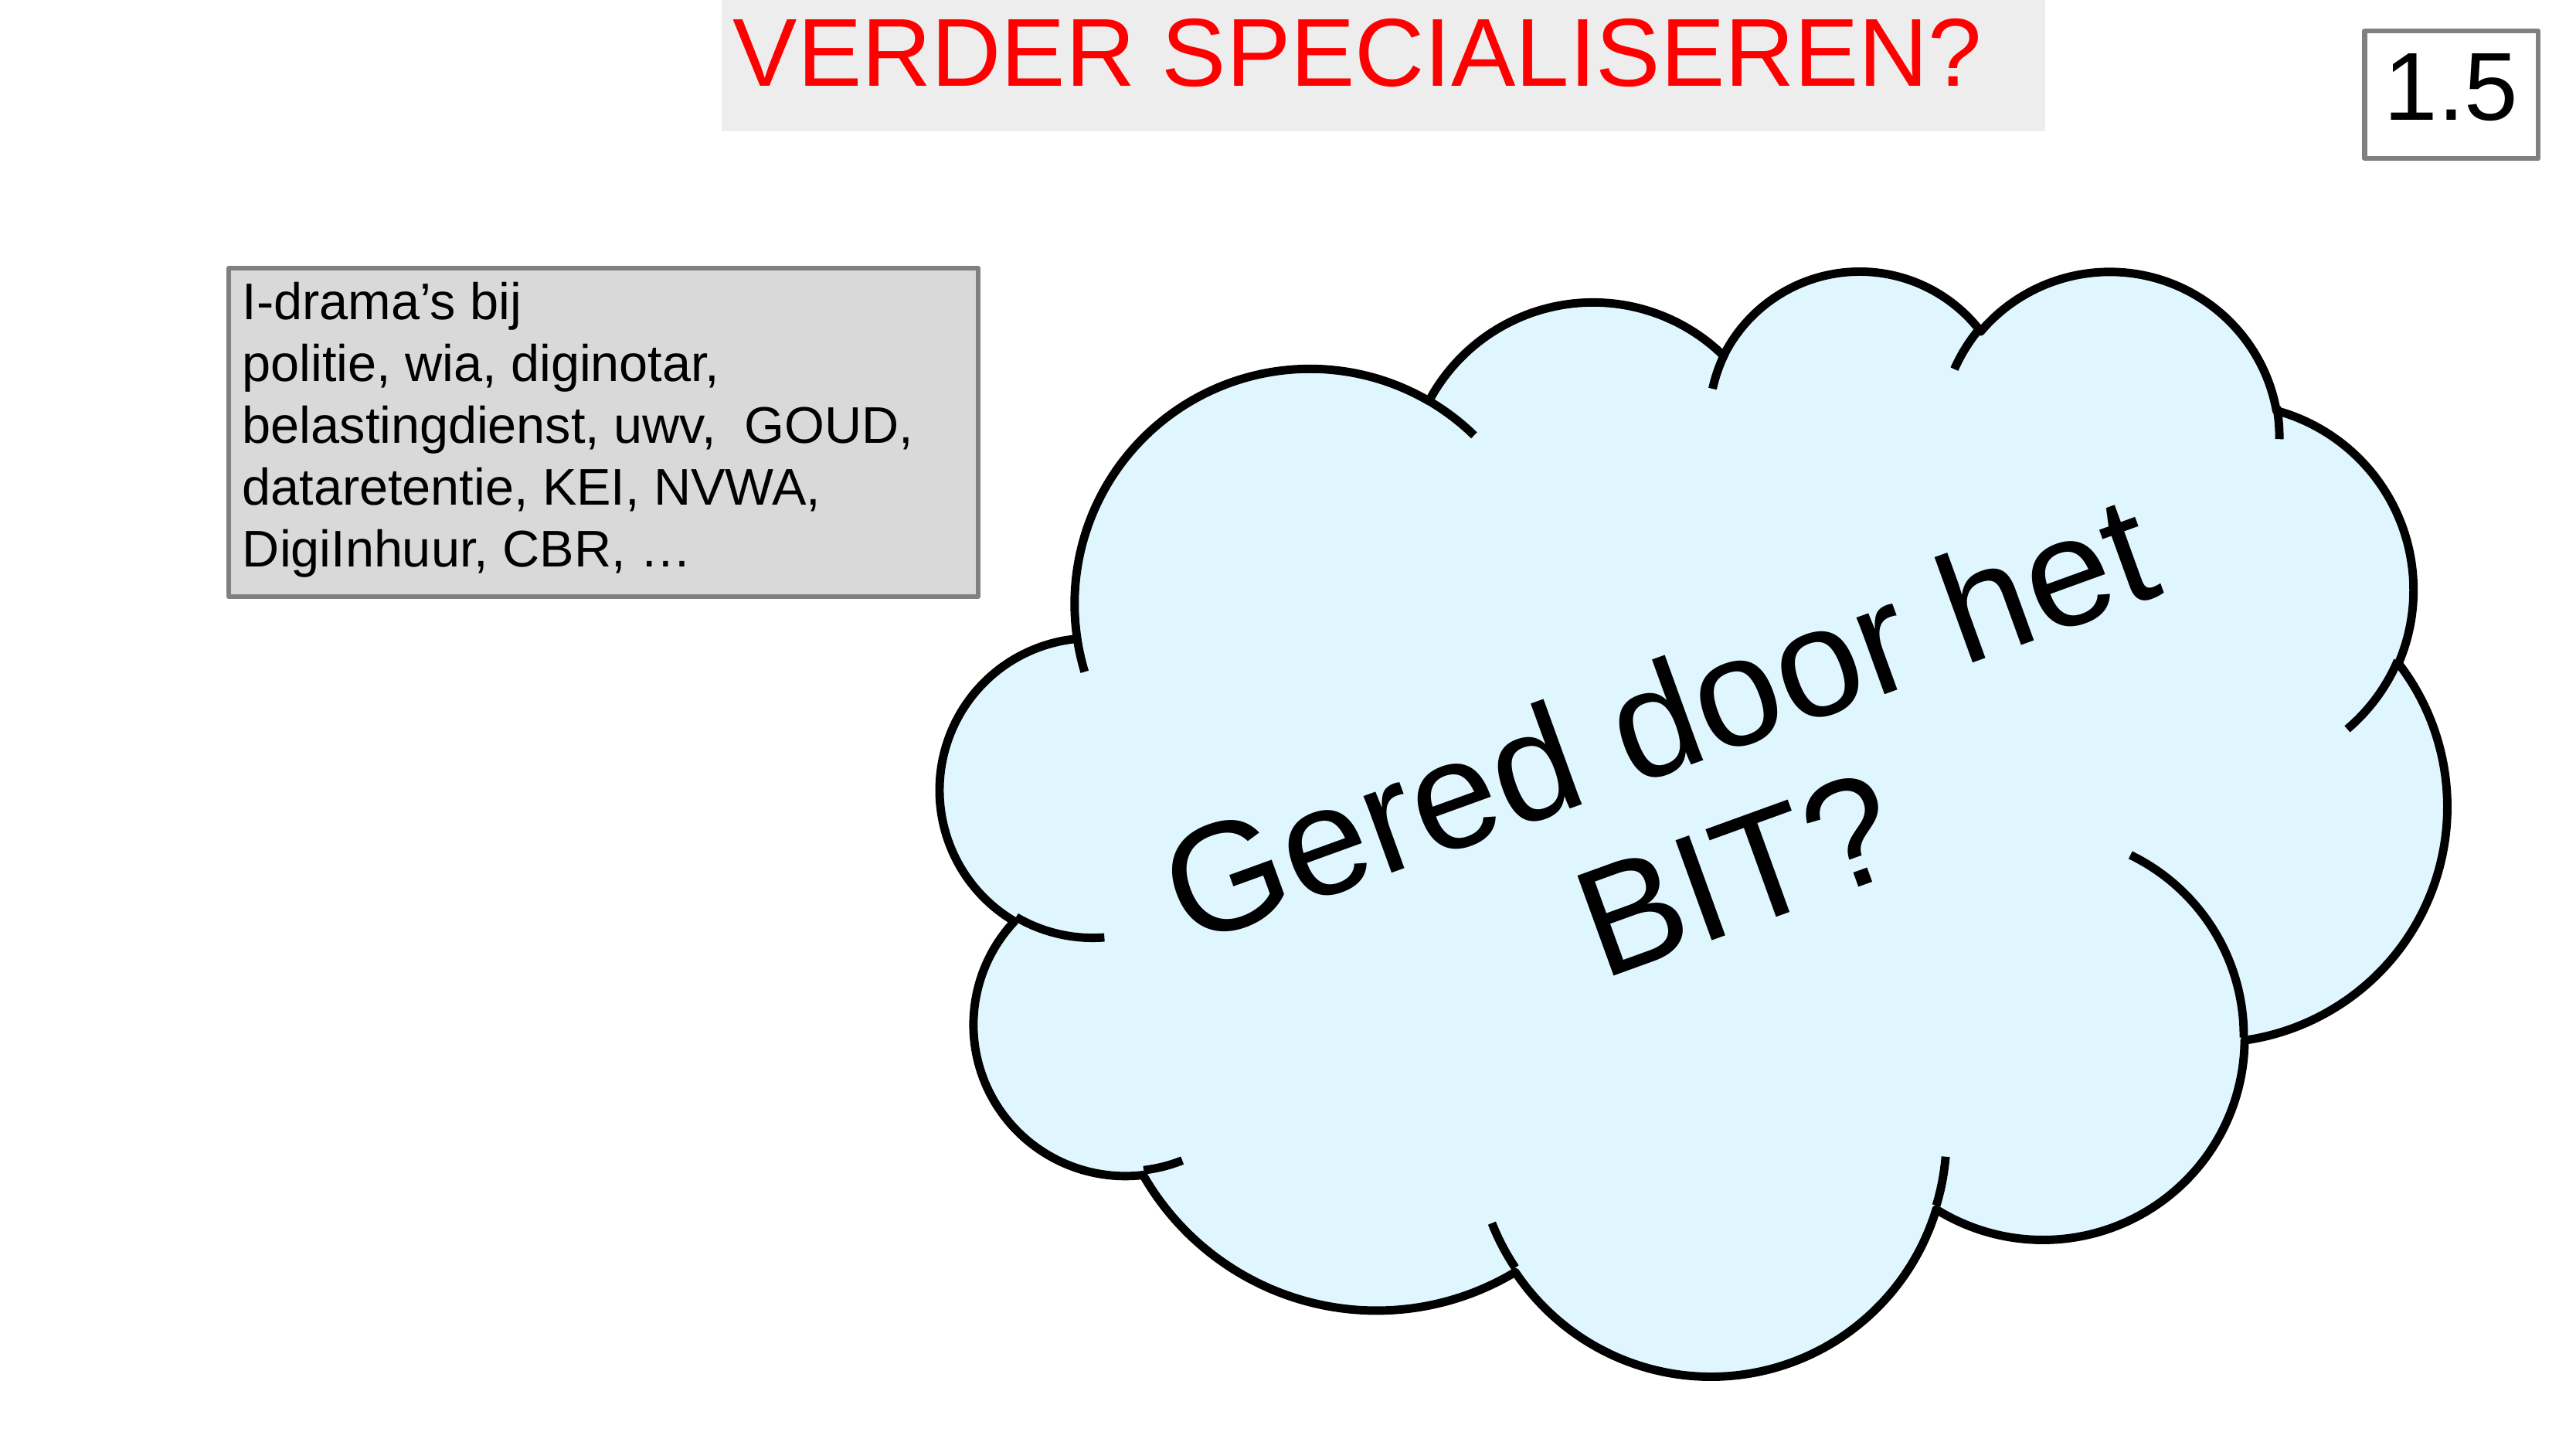

VERDER SPECIALISEREN?
1.5

I-drama’s bij
politie, wia, diginotar, belastingdienst, uwv,  GOUD, dataretentie, KEI, NVWA, DigiInhuur, CBR, …

Gered door het
BIT?